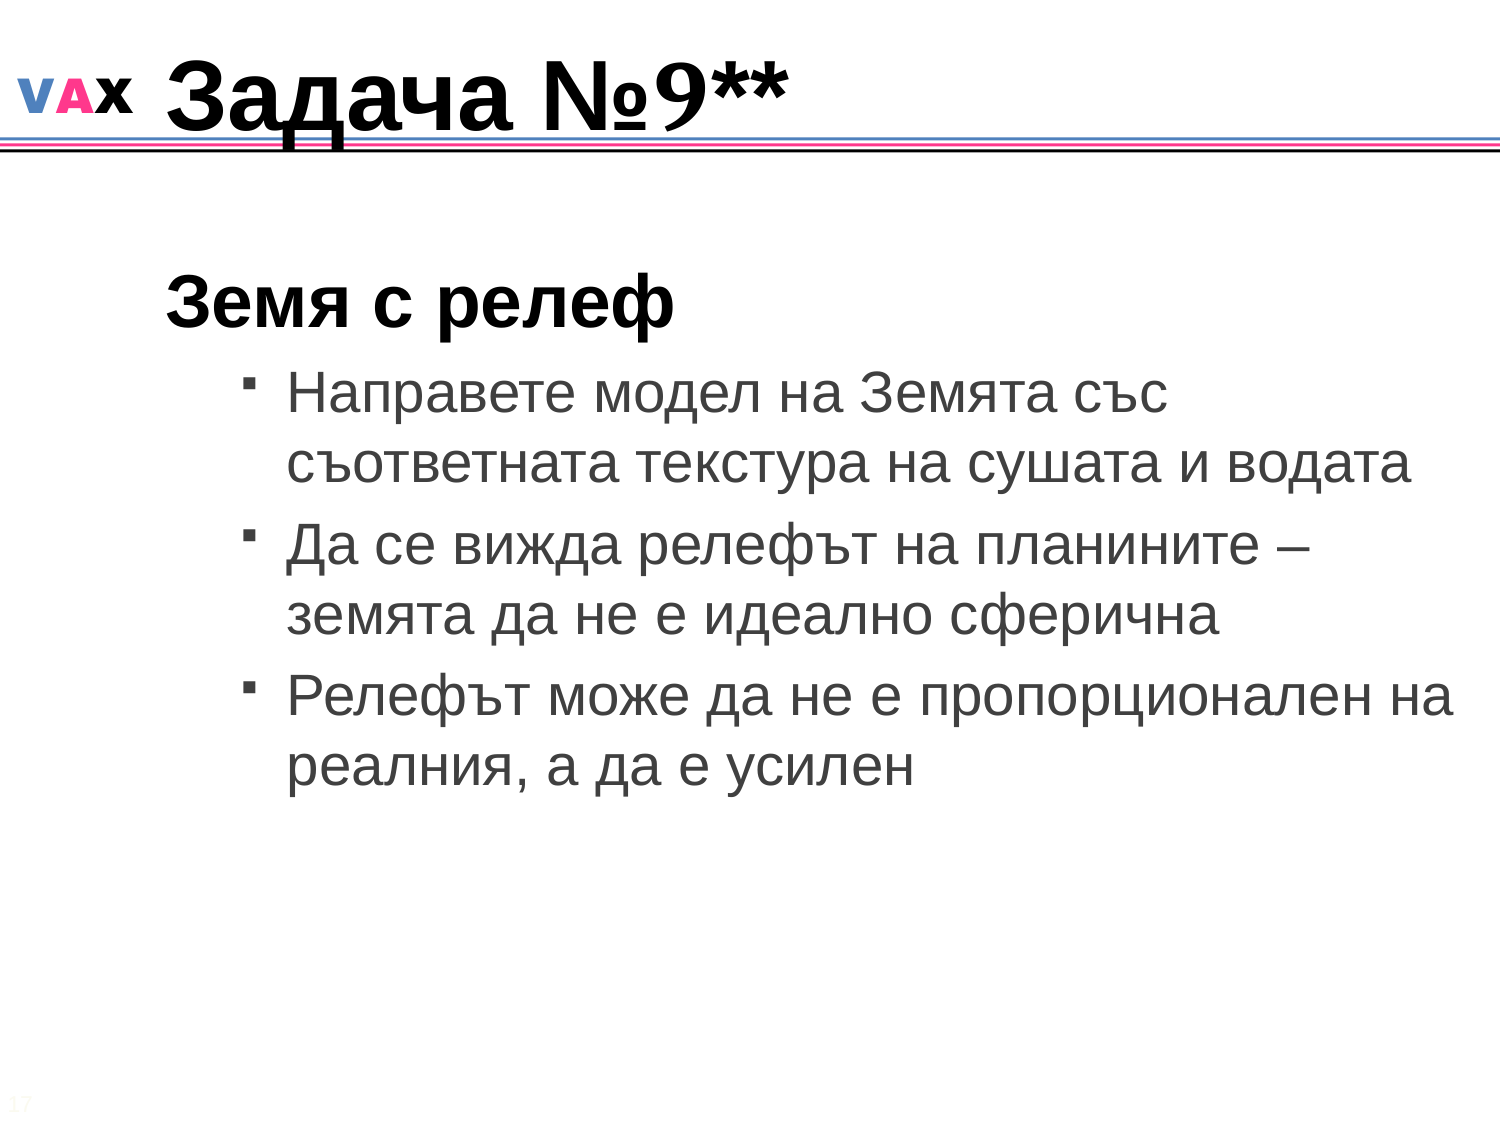

# Задача №9**
Земя с релеф
Направете модел на Земята със съответната текстура на сушата и водата
Да се вижда релефът на планините – земята да не е идеално сферична
Релефът може да не е пропорционален на реалния, а да е усилен